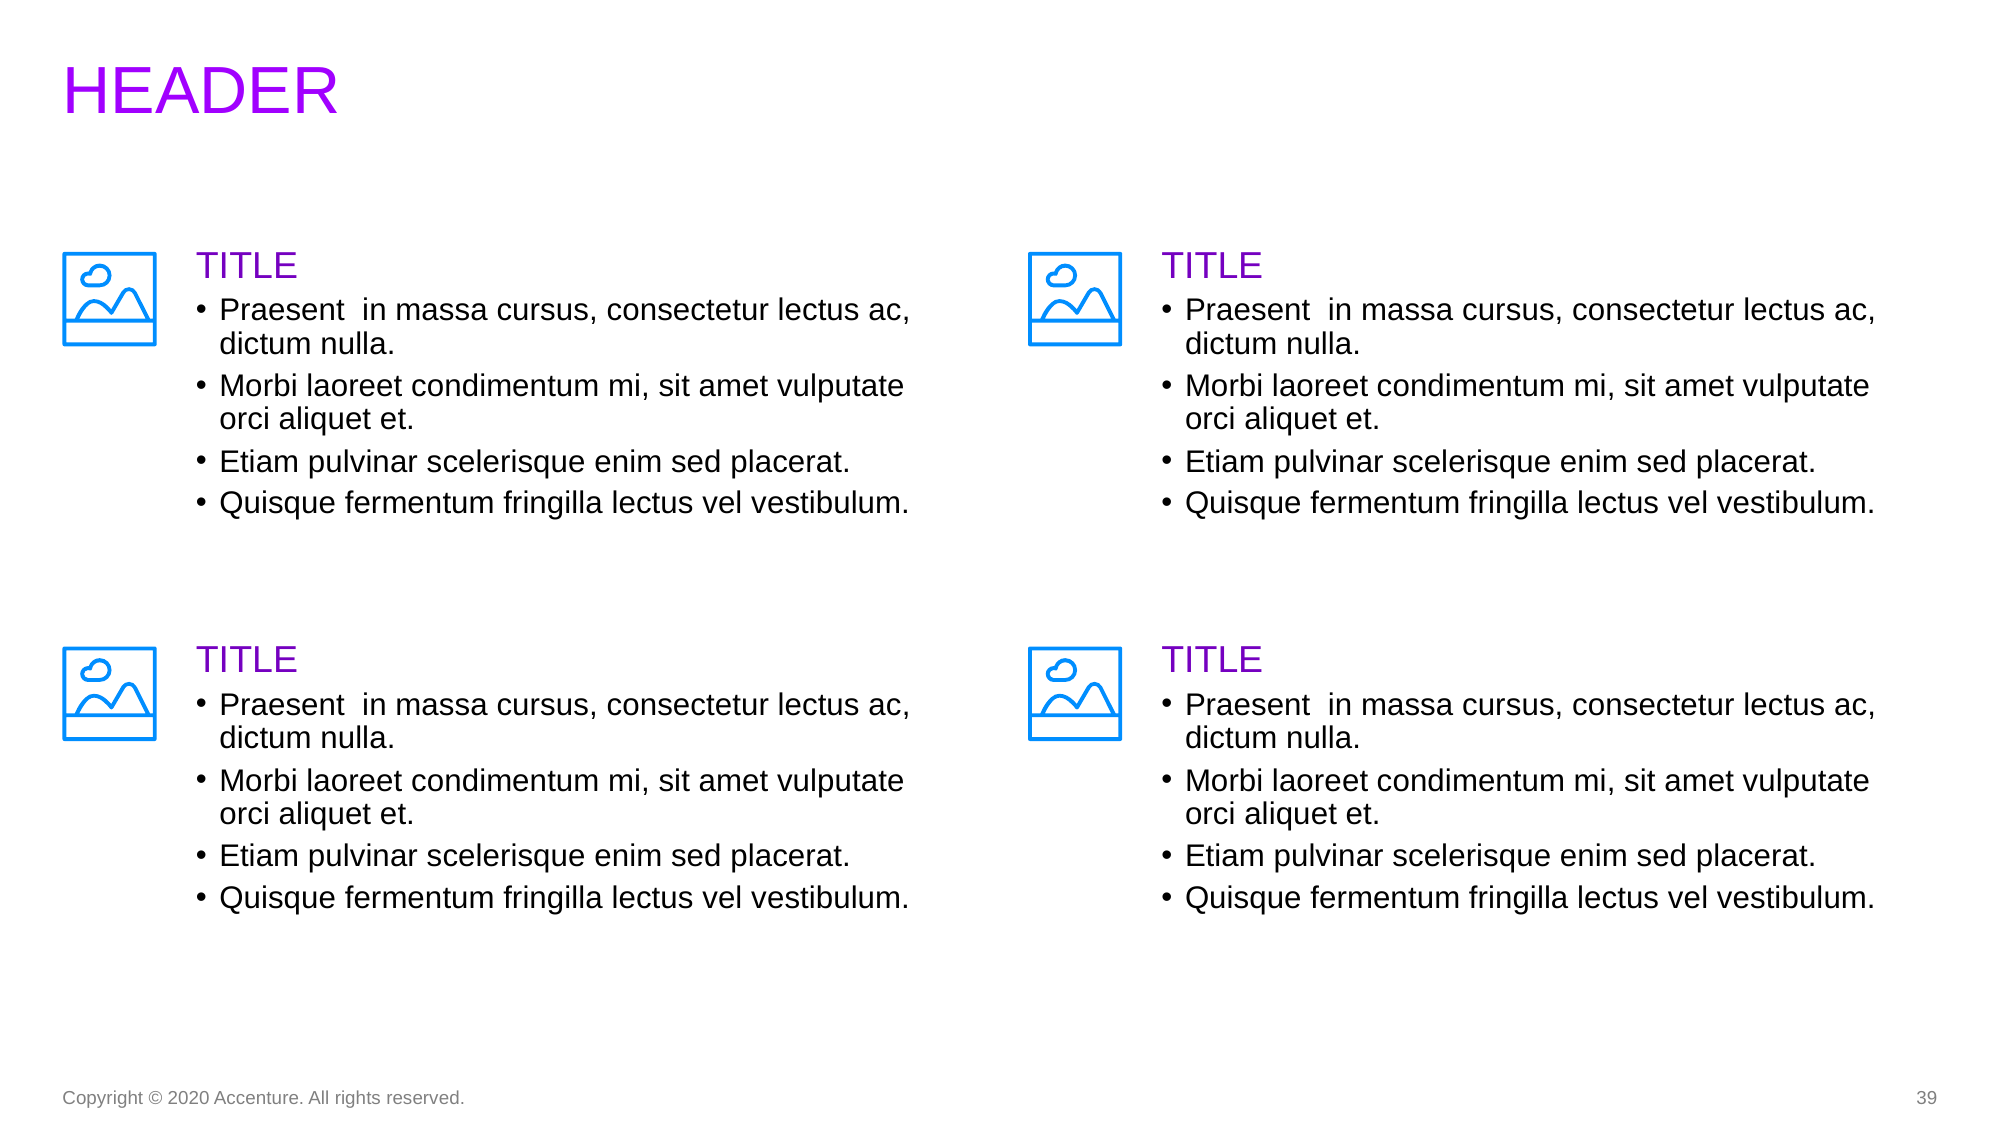

# header
TITLE
Praesent  in massa cursus, consectetur lectus ac, dictum nulla.
Morbi laoreet condimentum mi, sit amet vulputate orci aliquet et.
Etiam pulvinar scelerisque enim sed placerat.
Quisque fermentum fringilla lectus vel vestibulum.
TITLE
Praesent  in massa cursus, consectetur lectus ac, dictum nulla.
Morbi laoreet condimentum mi, sit amet vulputate orci aliquet et.
Etiam pulvinar scelerisque enim sed placerat.
Quisque fermentum fringilla lectus vel vestibulum.

TITLE
Praesent  in massa cursus, consectetur lectus ac, dictum nulla.
Morbi laoreet condimentum mi, sit amet vulputate orci aliquet et.
Etiam pulvinar scelerisque enim sed placerat.
Quisque fermentum fringilla lectus vel vestibulum.
TITLE
Praesent  in massa cursus, consectetur lectus ac, dictum nulla.
Morbi laoreet condimentum mi, sit amet vulputate orci aliquet et.
Etiam pulvinar scelerisque enim sed placerat.
Quisque fermentum fringilla lectus vel vestibulum.